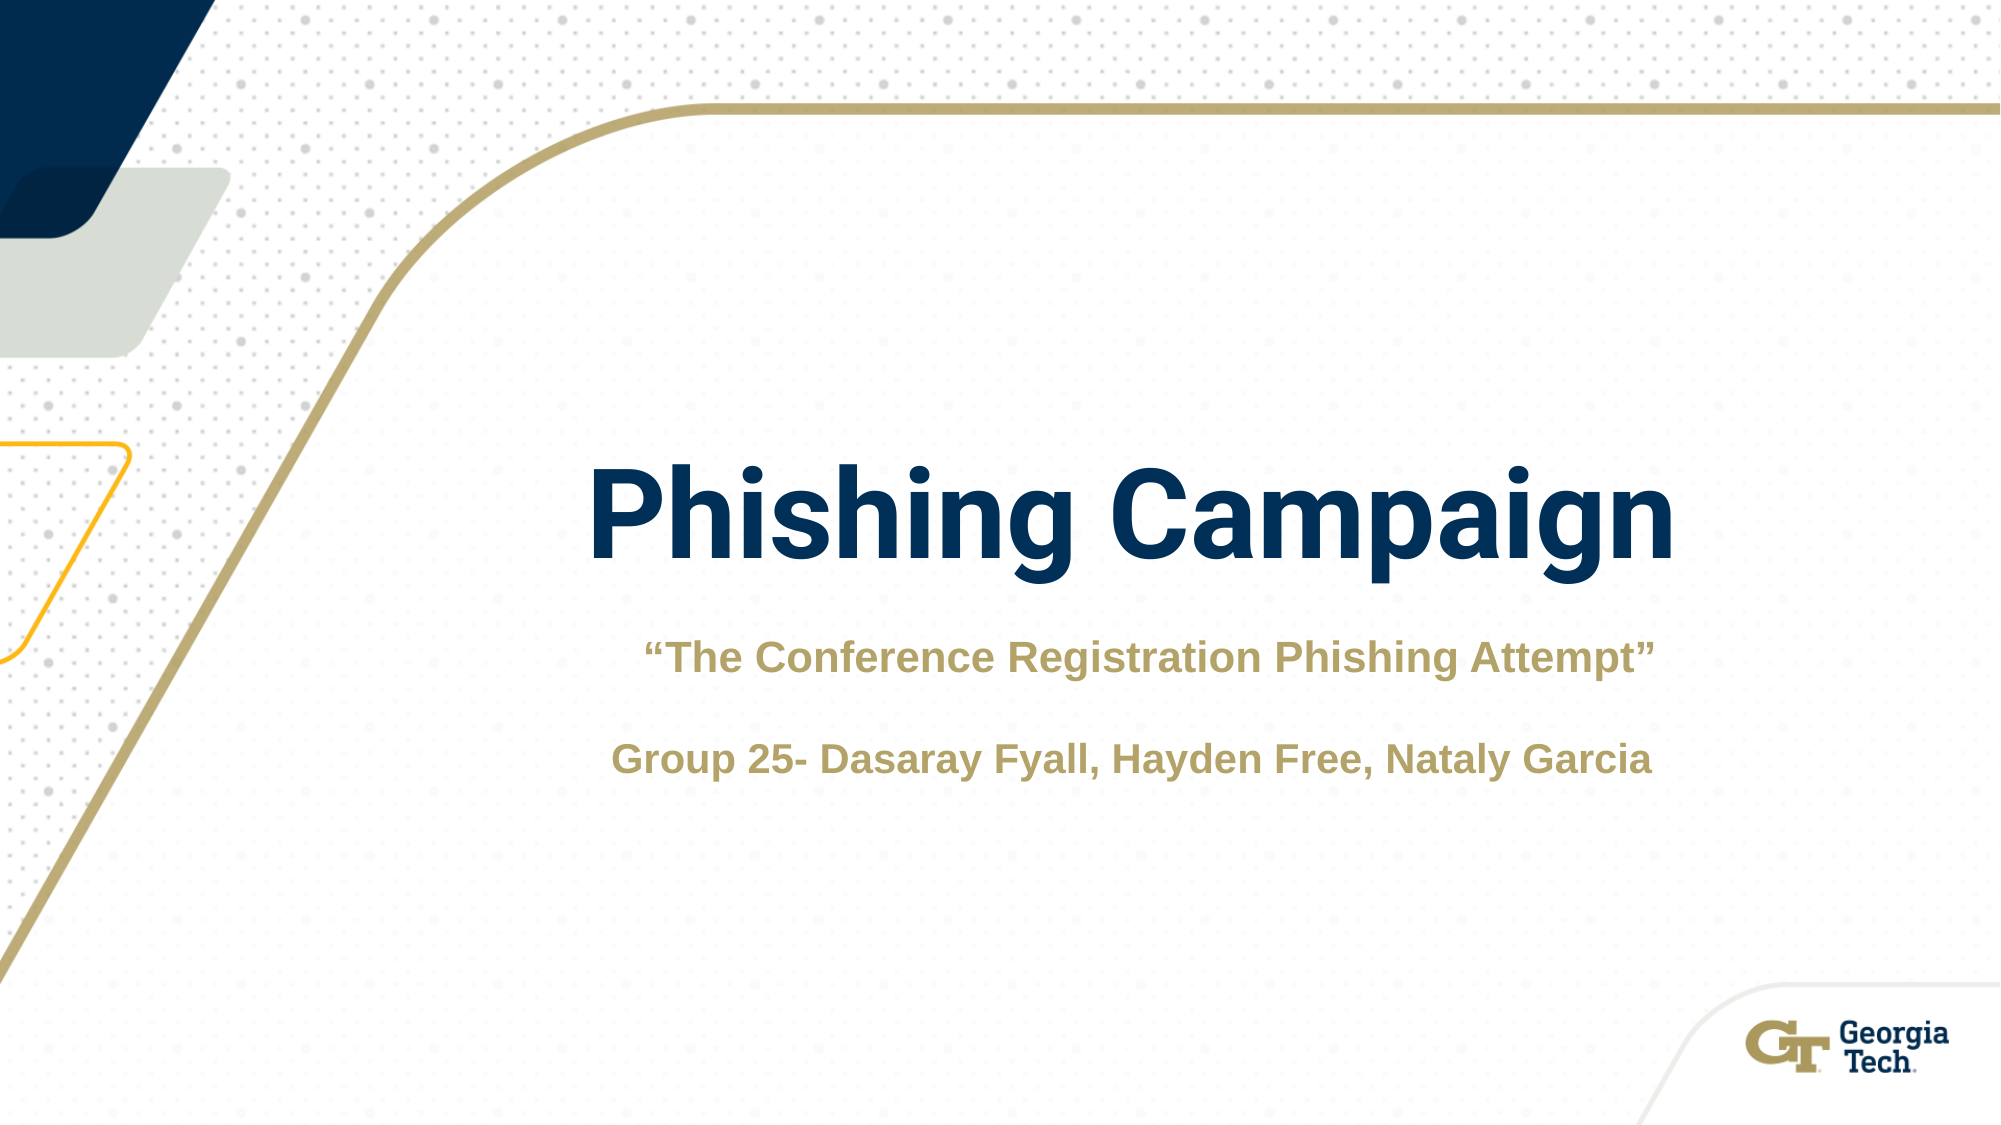

# Phishing Campaign
“The Conference Registration Phishing Attempt”
Group 25- Dasaray Fyall, Hayden Free, Nataly Garcia